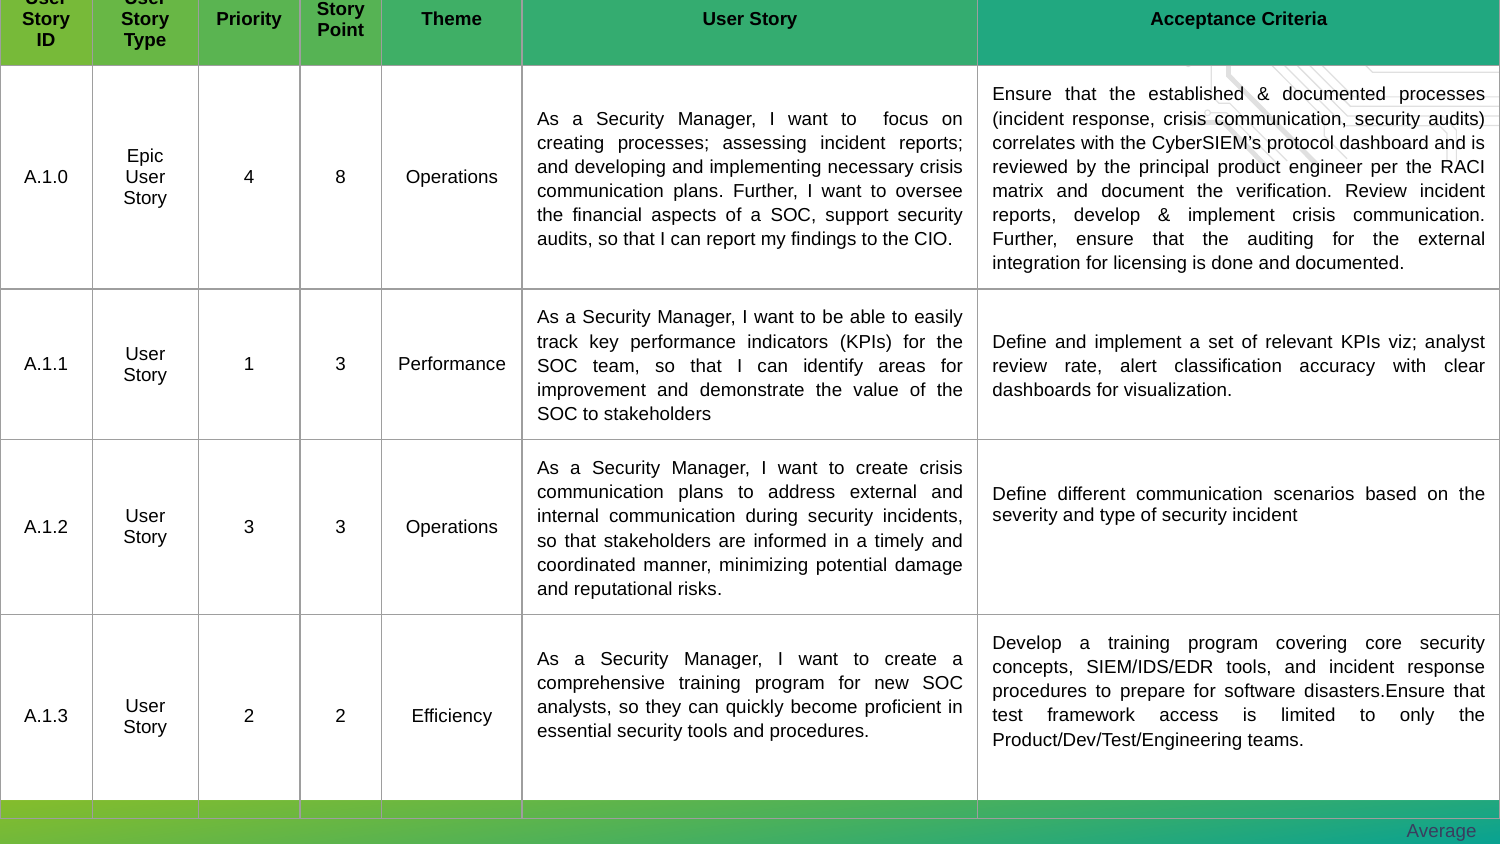

| User Story ID | User Story Type | Priority | Story Point | Theme | User Story | Acceptance Criteria |
| --- | --- | --- | --- | --- | --- | --- |
| A.1.0 | Epic User Story | 4 | 8 | Operations | As a Security Manager, I want to focus on creating processes; assessing incident reports; and developing and implementing necessary crisis communication plans. Further, I want to oversee the financial aspects of a SOC, support security audits, so that I can report my findings to the CIO. | Ensure that the established & documented processes (incident response, crisis communication, security audits) correlates with the CyberSIEM’s protocol dashboard and is reviewed by the principal product engineer per the RACI matrix and document the verification. Review incident reports, develop & implement crisis communication. Further, ensure that the auditing for the external integration for licensing is done and documented. |
| A.1.1 | User Story | 1 | 3 | Performance | As a Security Manager, I want to be able to easily track key performance indicators (KPIs) for the SOC team, so that I can identify areas for improvement and demonstrate the value of the SOC to stakeholders | Define and implement a set of relevant KPIs viz; analyst review rate, alert classification accuracy with clear dashboards for visualization. |
| A.1.2 | User Story | 3 | 3 | Operations | As a Security Manager, I want to create crisis communication plans to address external and internal communication during security incidents, so that stakeholders are informed in a timely and coordinated manner, minimizing potential damage and reputational risks. | Define different communication scenarios based on the severity and type of security incident |
| A.1.3 | User Story | 2 | 2 | Efficiency | As a Security Manager, I want to create a comprehensive training program for new SOC analysts, so they can quickly become proficient in essential security tools and procedures. | Develop a training program covering core security concepts, SIEM/IDS/EDR tools, and incident response procedures to prepare for software disasters.Ensure that test framework access is limited to only the Product/Dev/Test/Engineering teams. |
Average